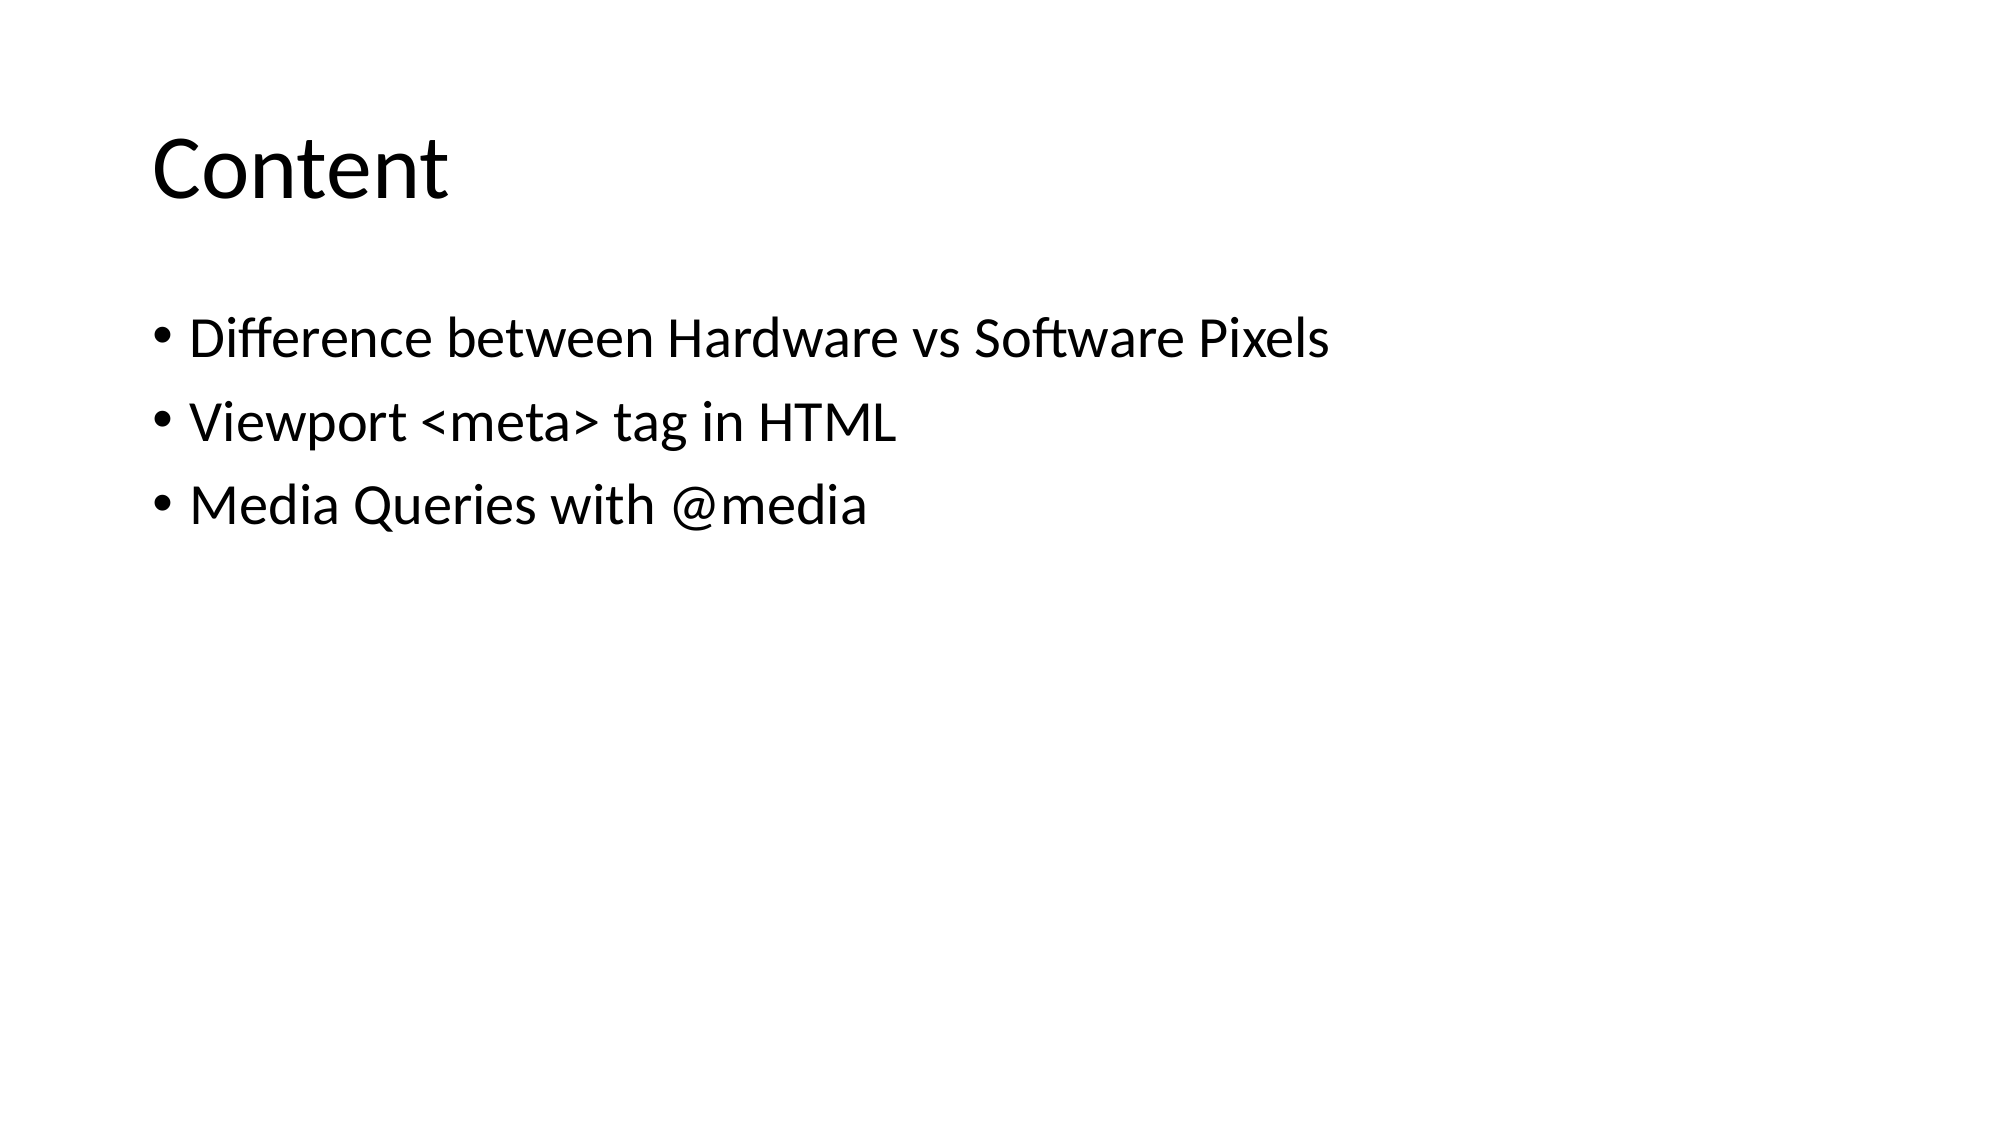

# Content
Difference between Hardware vs Software Pixels
Viewport <meta> tag in HTML
Media Queries with @media